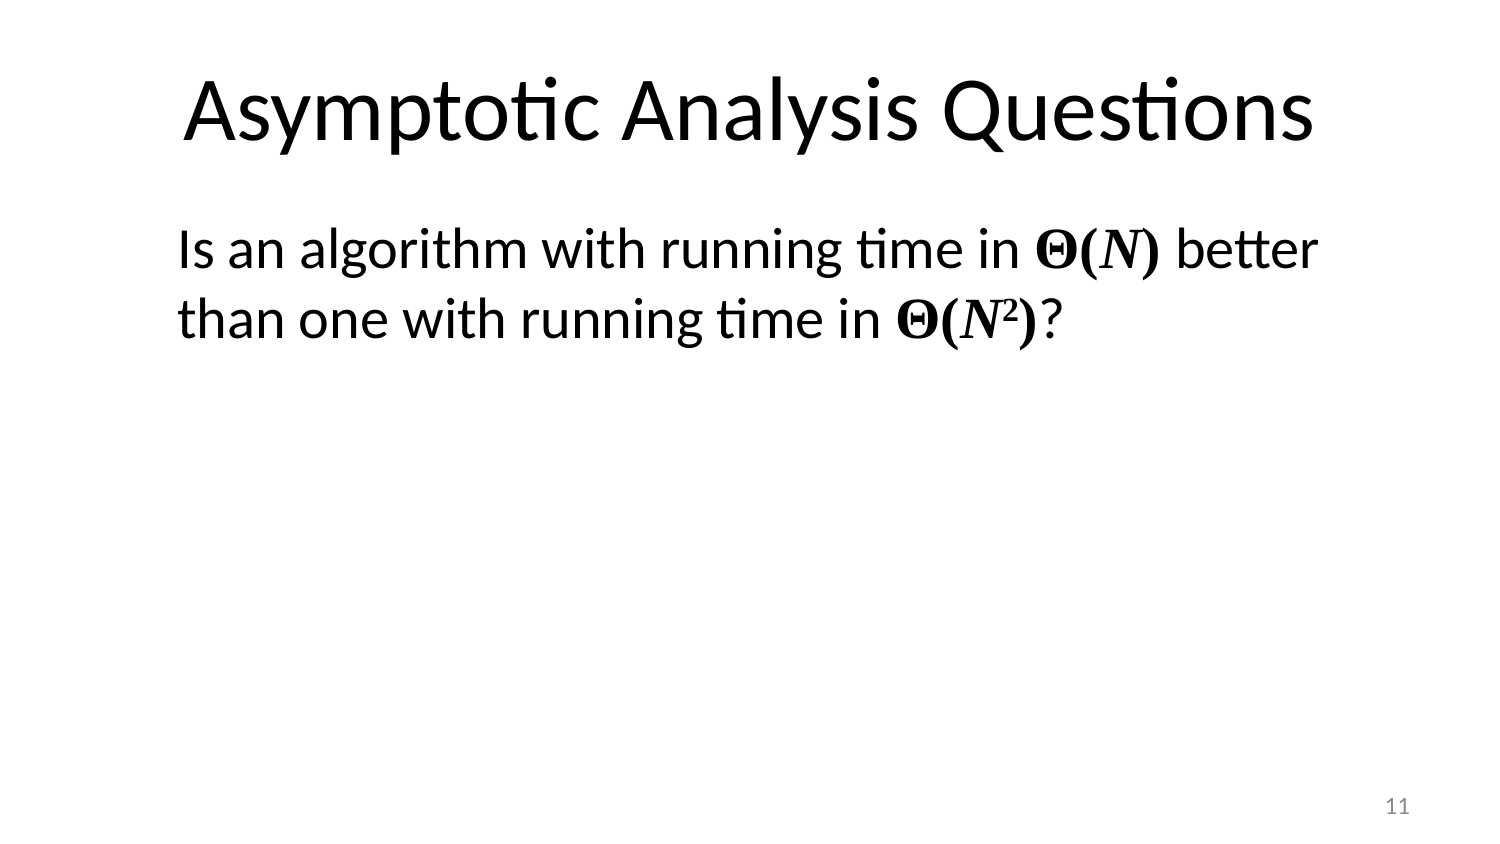

# Asymptotic Analysis Questions
Is an algorithm with running time in Θ(N) better than one with running time in Θ(N2)?
11